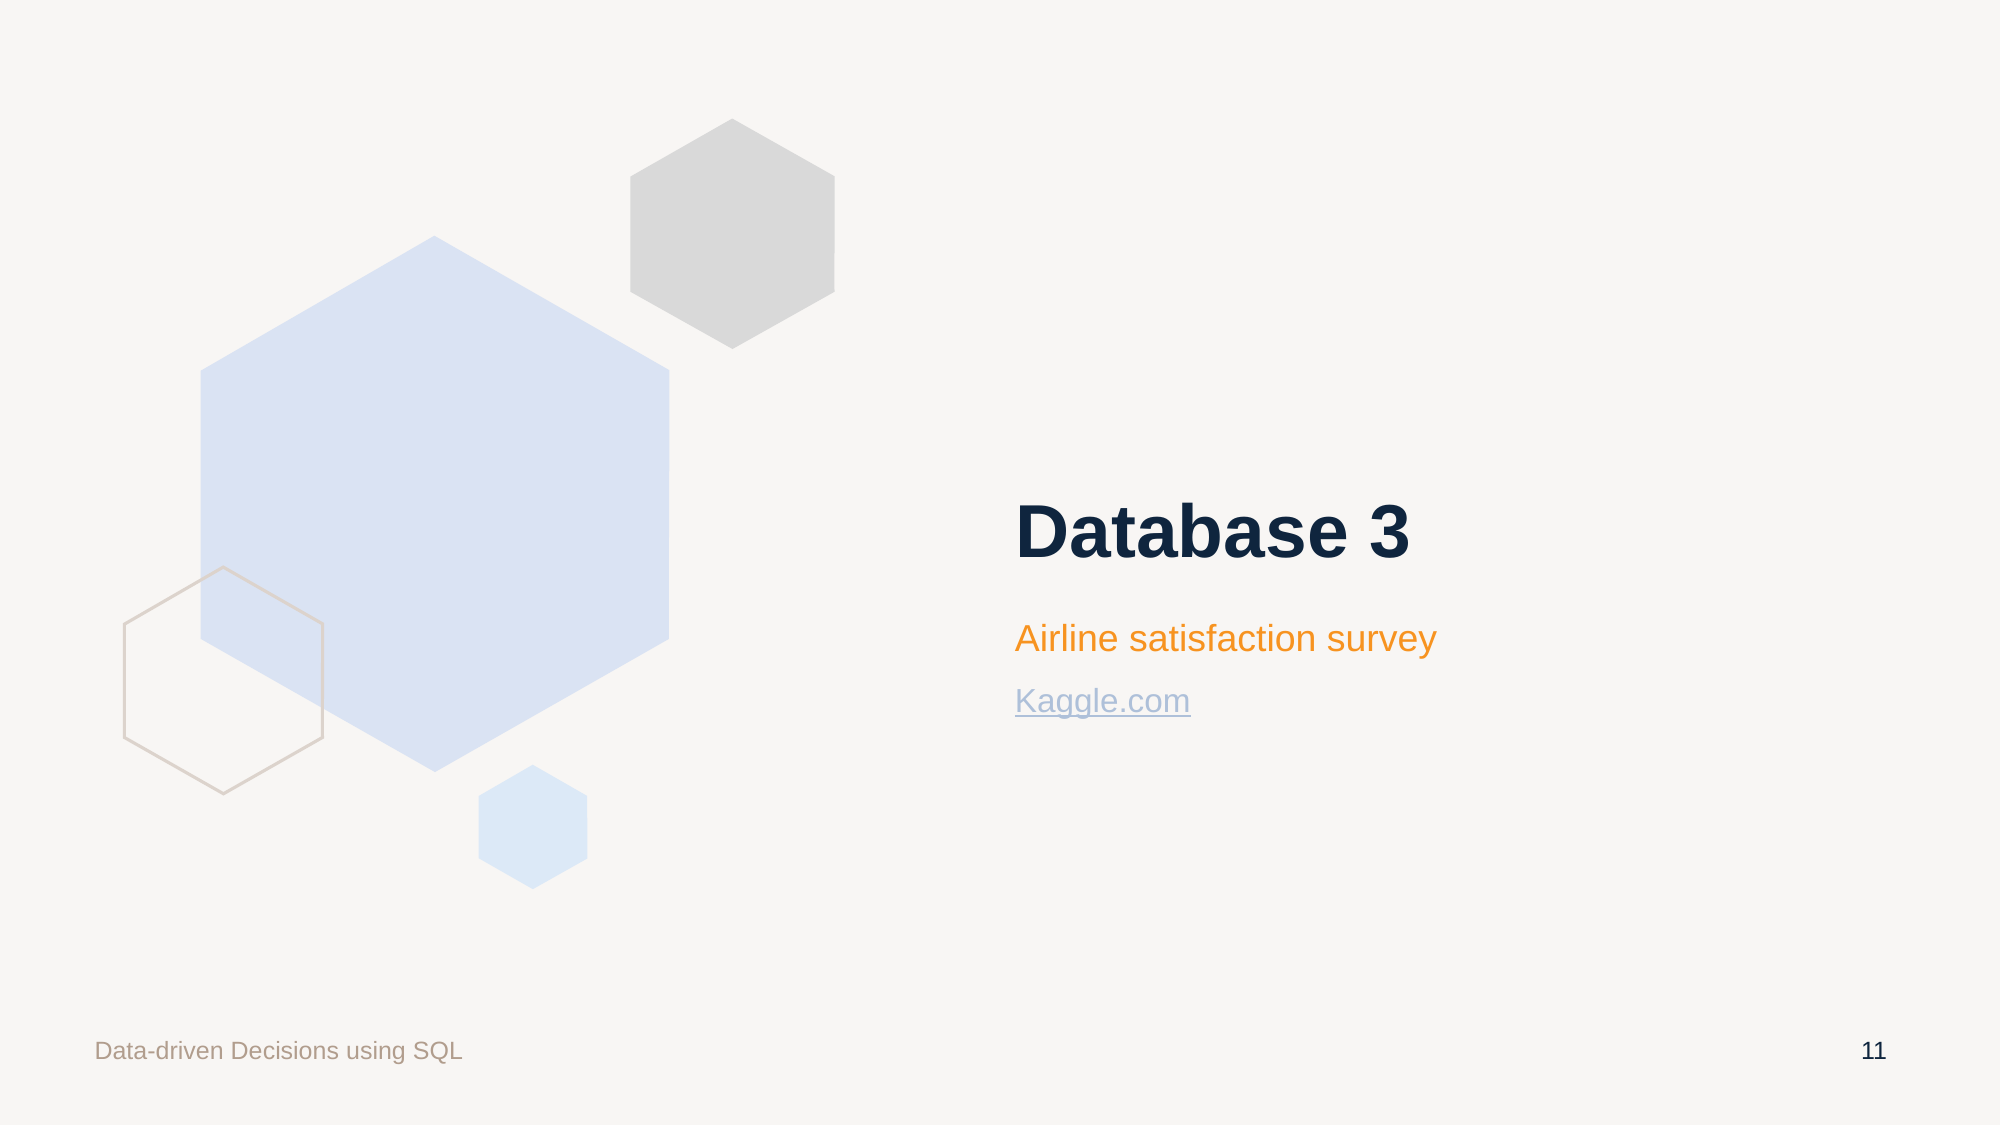

# Database 3
Airline satisfaction survey
Kaggle.com

Data-driven Decisions using SQL
11